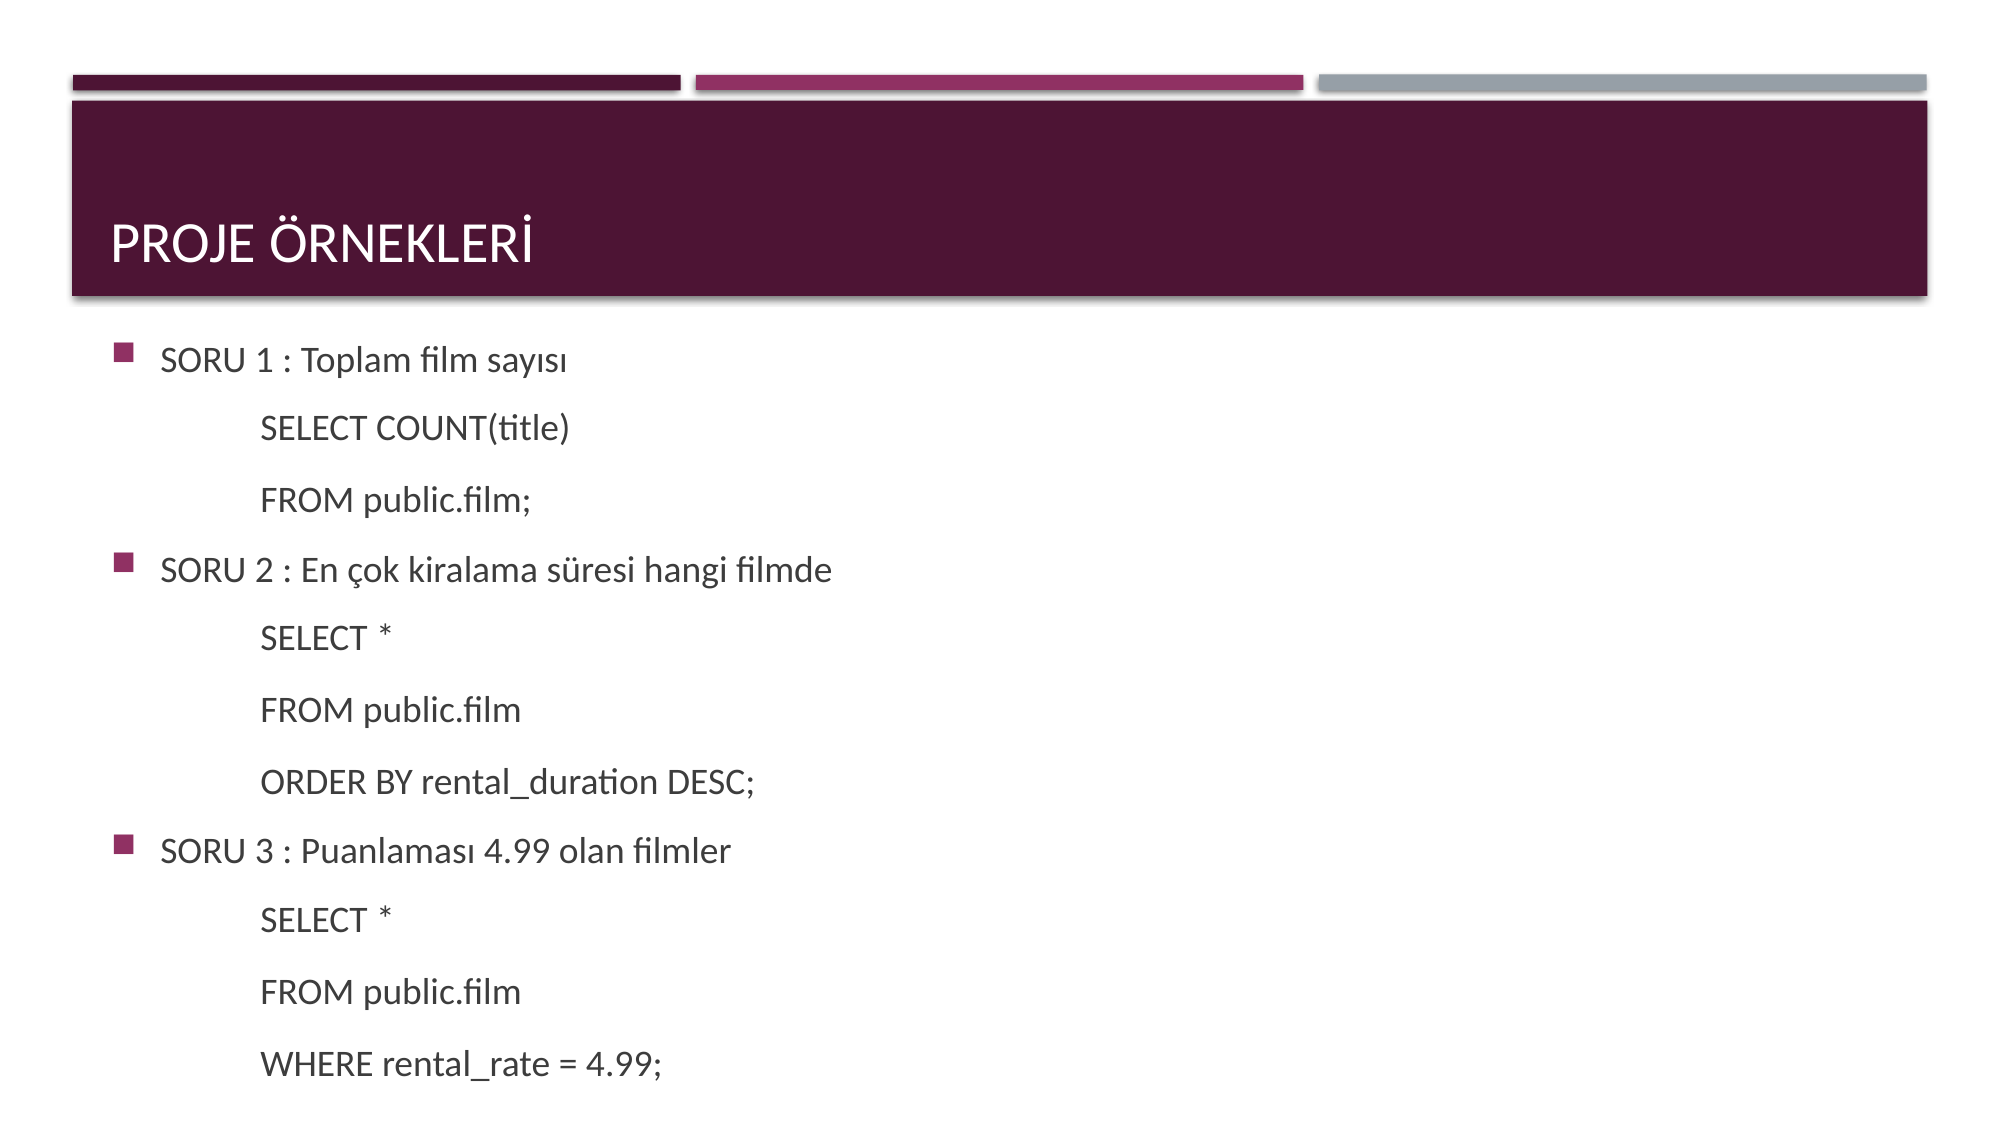

# Proje örnekleri
SORU 1 : Toplam film sayısı
	SELECT COUNT(title)
	FROM public.film;
SORU 2 : En çok kiralama süresi hangi filmde
	SELECT *
	FROM public.film
	ORDER BY rental_duration DESC;
SORU 3 : Puanlaması 4.99 olan filmler
	SELECT *
	FROM public.film
	WHERE rental_rate = 4.99;